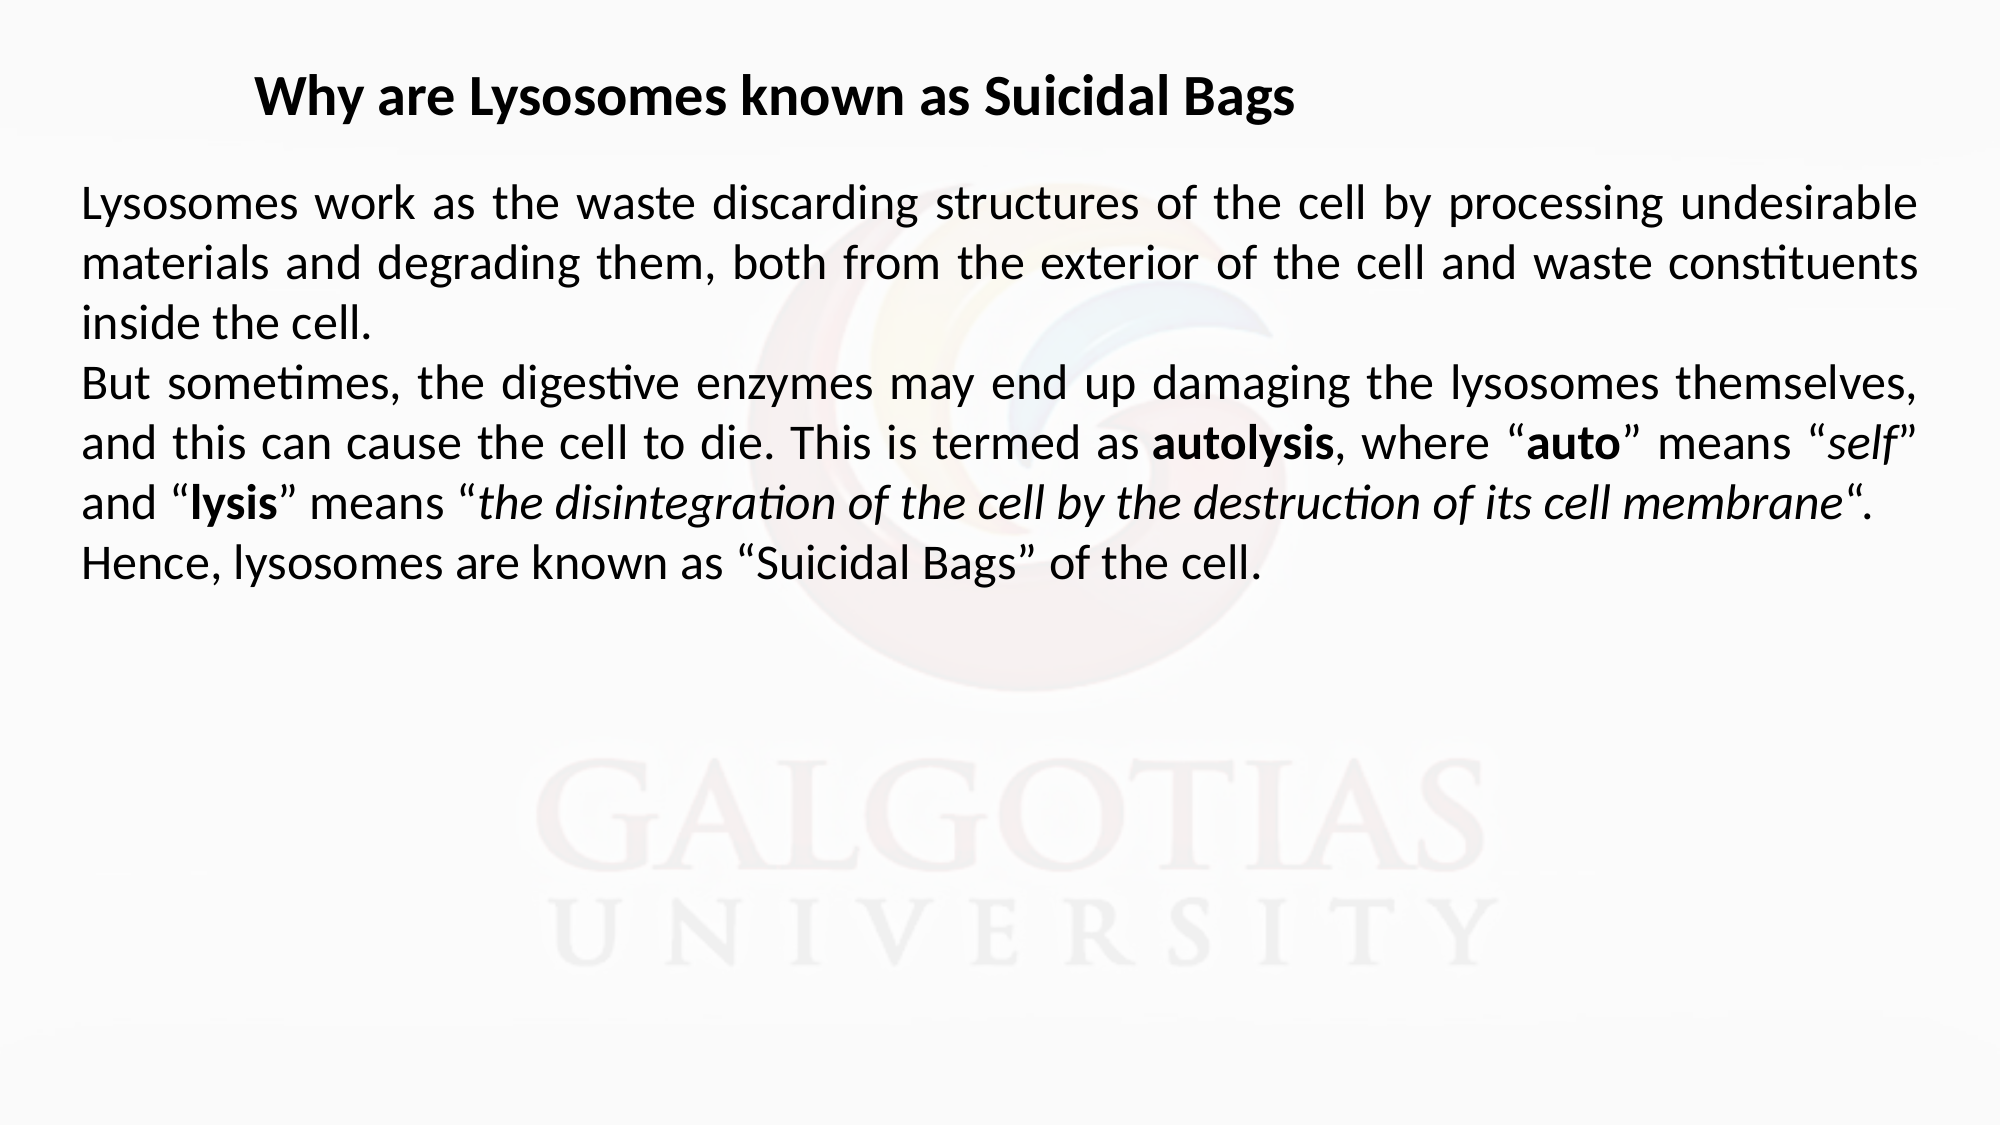

Why are Lysosomes known as Suicidal Bags
Lysosomes work as the waste discarding structures of the cell by processing undesirable materials and degrading them, both from the exterior of the cell and waste constituents inside the cell.
But sometimes, the digestive enzymes may end up damaging the lysosomes themselves, and this can cause the cell to die. This is termed as autolysis, where “auto” means “self” and “lysis” means “the disintegration of the cell by the destruction of its cell membrane“.
Hence, lysosomes are known as “Suicidal Bags” of the cell.